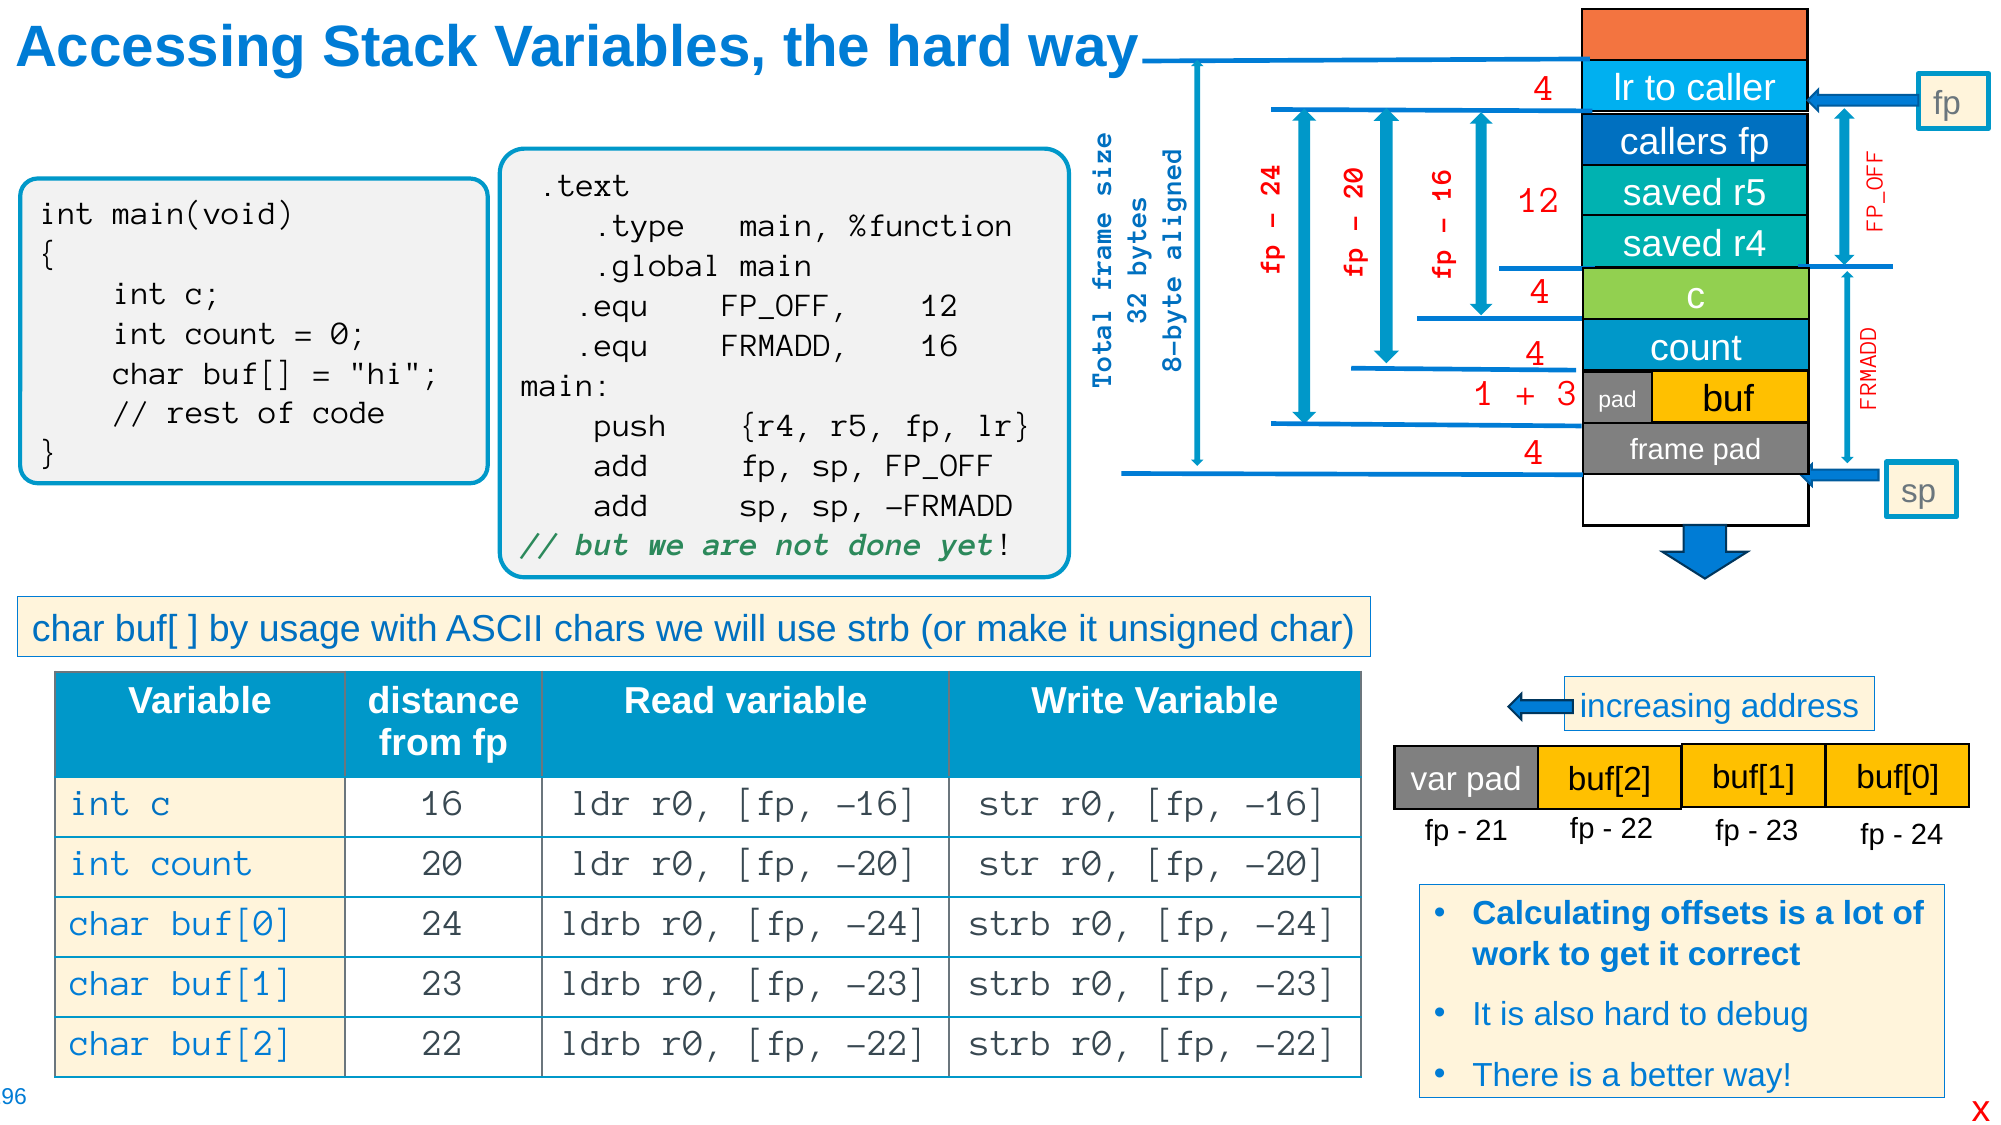

# Accessing Stack Variables, the hard way

4
lr to caller

fp

callers fp
 .text
    .type   main, %function
    .global main
   .equ    FP_OFF,    12
   .equ    FRMADD,    16
main:
    push    {r4, r5, fp, lr}
    add     fp, sp, FP_OFF
    add     sp, sp, -FRMADD
// but we are not done yet!
FP_OFF
saved r5
12
int main(void)
{
    int c;
    int count = 0;
    char buf[] = "hi";
    // rest of code
}
fp - 24
fp - 20
fp - 16
Total frame size
32 bytes
8-byte aligned
saved r4
4
c

count
4
FRMADD
1 + 3
buf
pad
4
frame pad
sp

char buf[ ] by usage with ASCII chars we will use strb (or make it unsigned char)
| Variable | distance from fp | Read variable | Write Variable |
| --- | --- | --- | --- |
| int c | 16 | ldr r0, [fp, -16] | str r0, [fp, -16] |
| int count | 20 | ldr r0, [fp, -20] | str r0, [fp, -20] |
| char buf[0] | 24 | ldrb r0, [fp, -24] | strb r0, [fp, -24] |
| char buf[1] | 23 | ldrb r0, [fp, -23] | strb r0, [fp, -23] |
| char buf[2] | 22 | ldrb r0, [fp, -22] | strb r0, [fp, -22] |
increasing address

buf[0]
buf[1]
var pad
buf[2]
fp - 22
fp - 21
fp - 23
fp - 24
Calculating offsets is a lot of work to get it correct
It is also hard to debug
There is a better way!
x